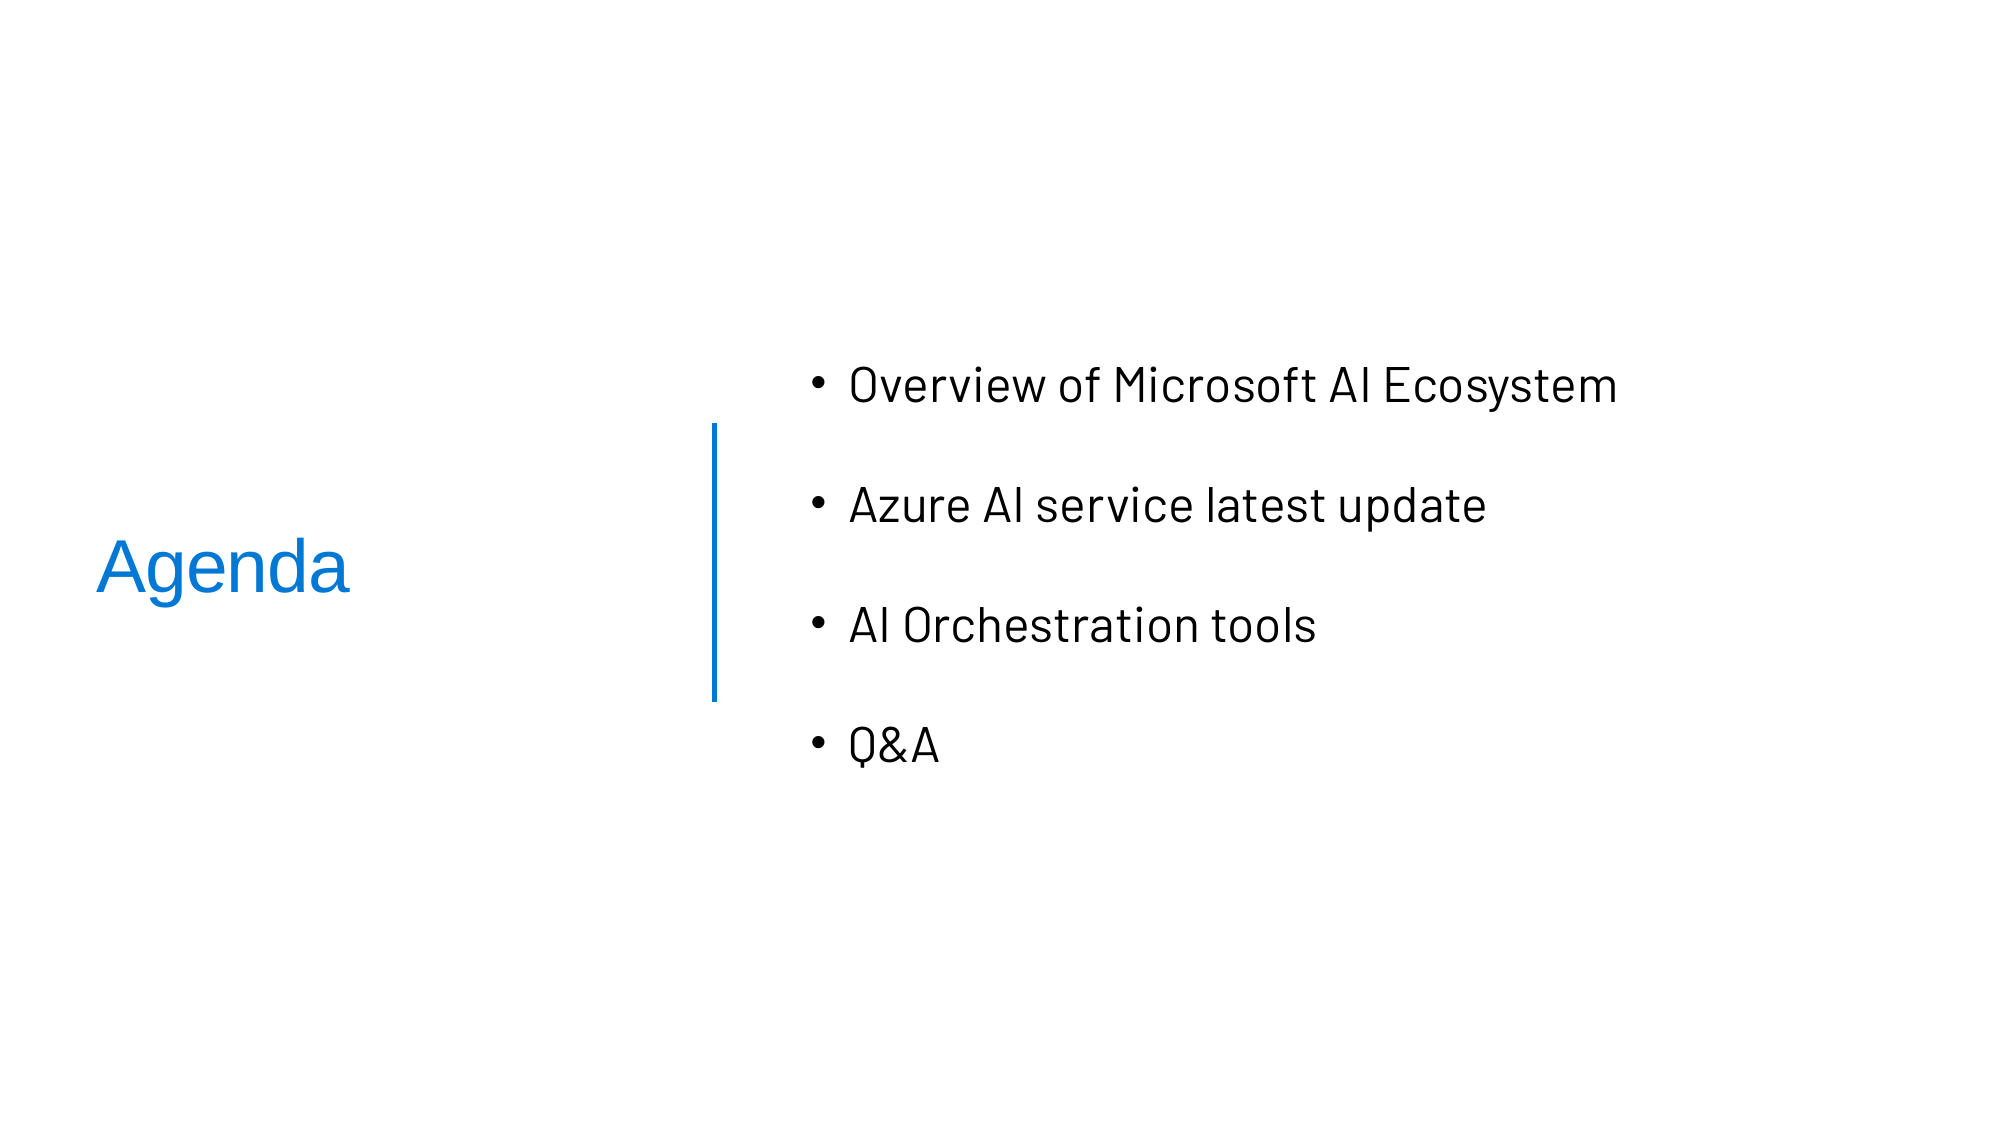

Overview of Microsoft AI Ecosystem

Azure AI service latest update

AI Orchestration tools

Q&A
# Agenda